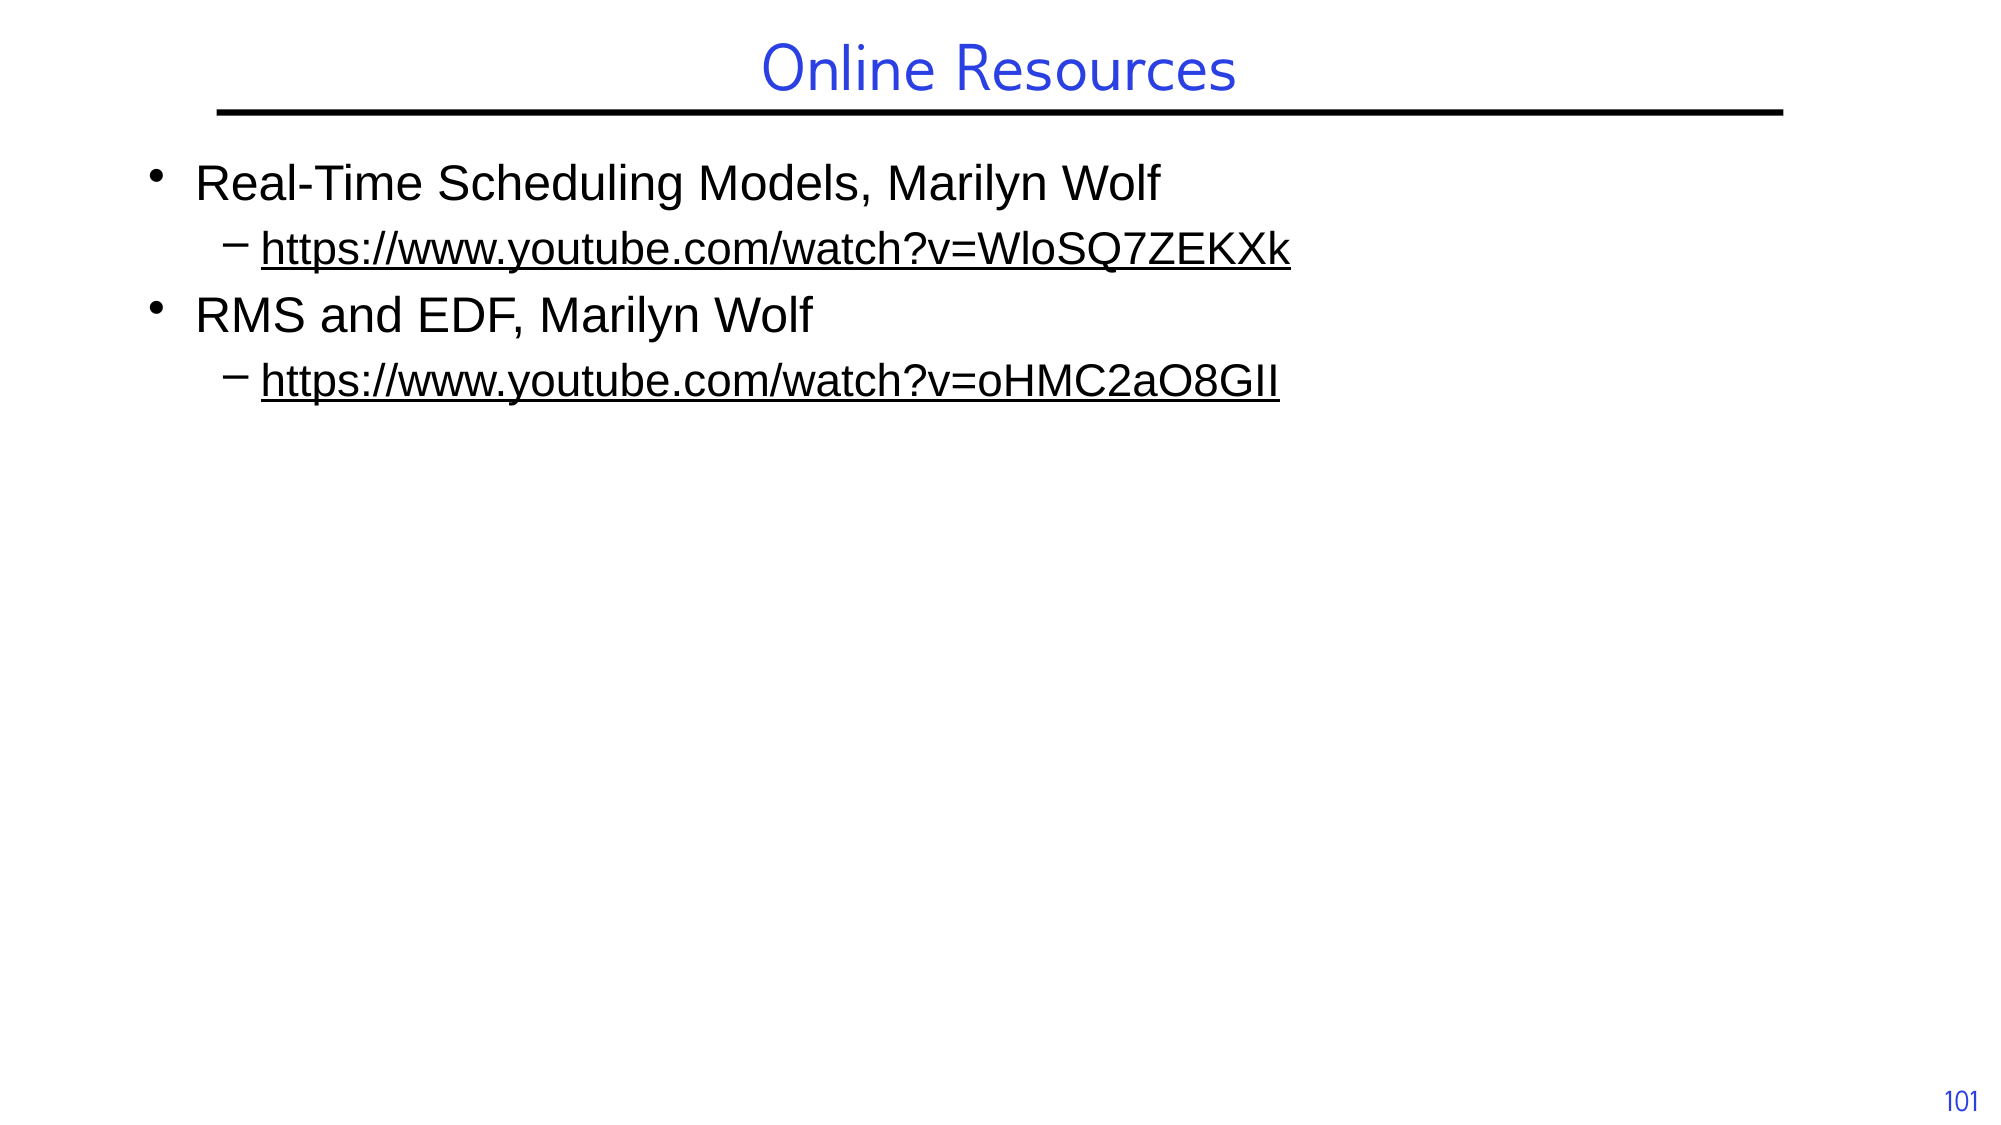

# Online Resources
Real-Time Scheduling Models, Marilyn Wolf
https://www.youtube.com/watch?v=WloSQ7ZEKXk
RMS and EDF, Marilyn Wolf
https://www.youtube.com/watch?v=oHMC2aO8GII